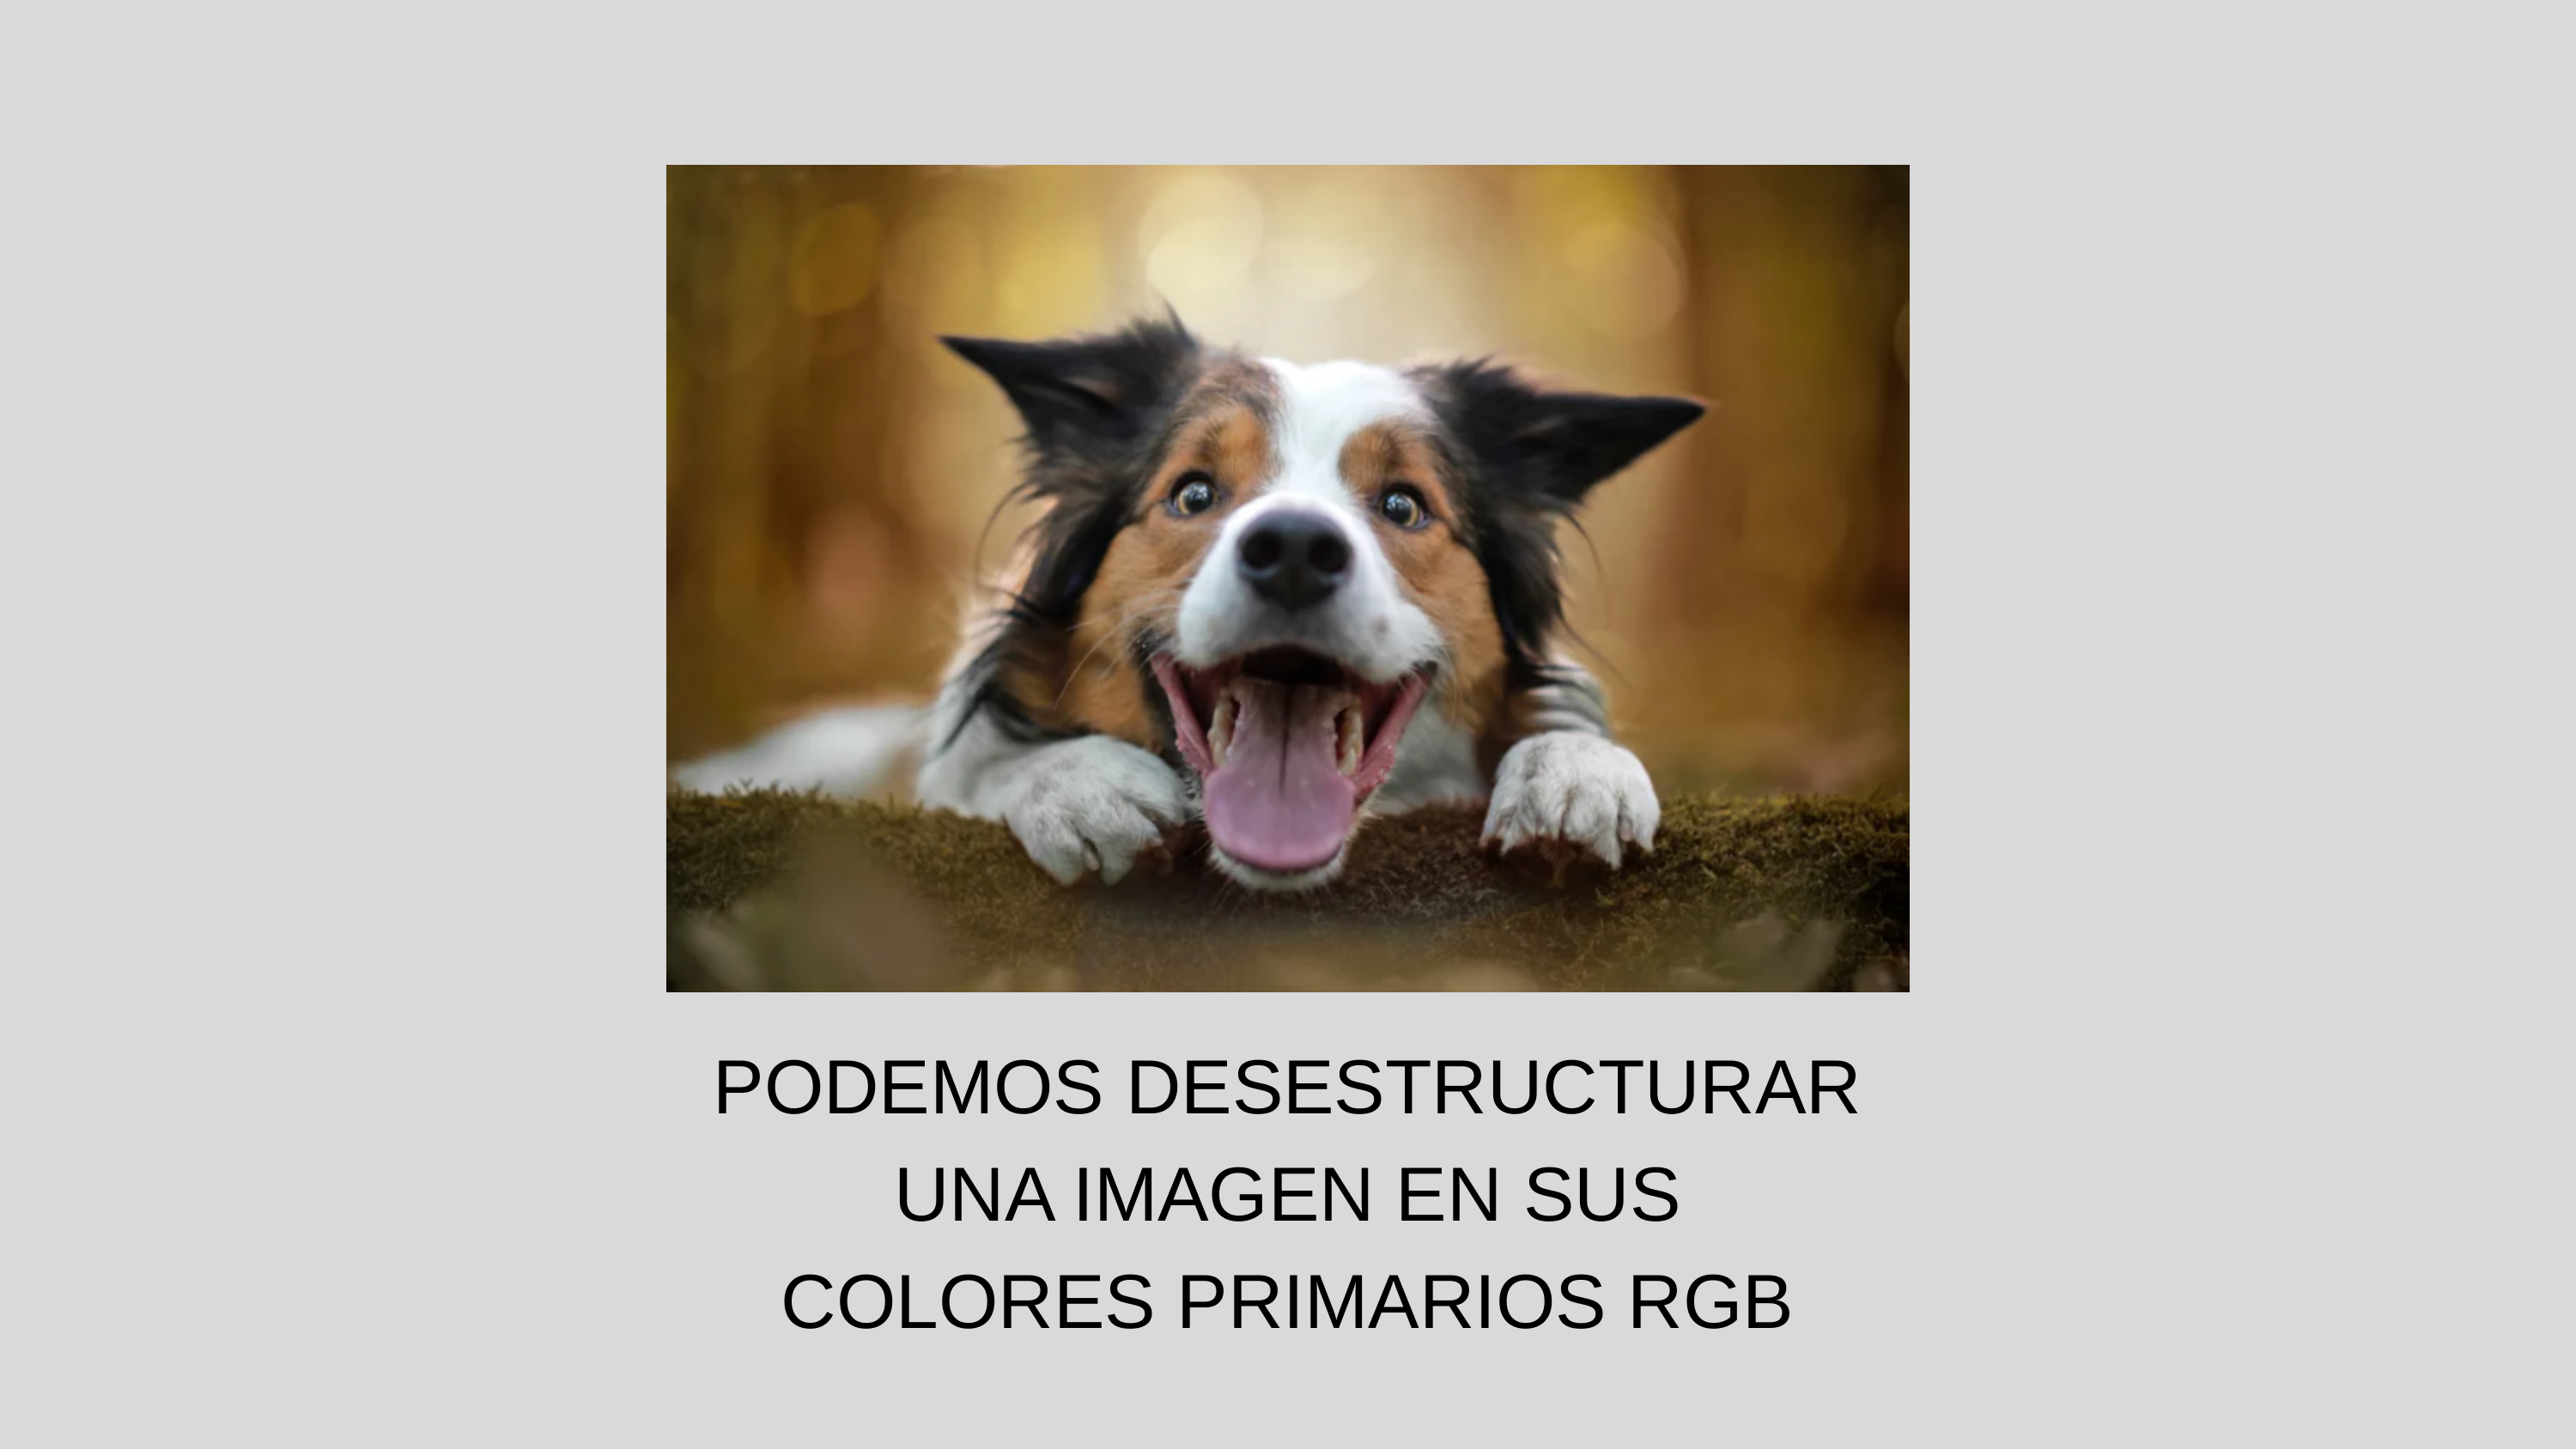

PODEMOS DESESTRUCTURAR UNA IMAGEN EN SUS COLORES PRIMARIOS RGB